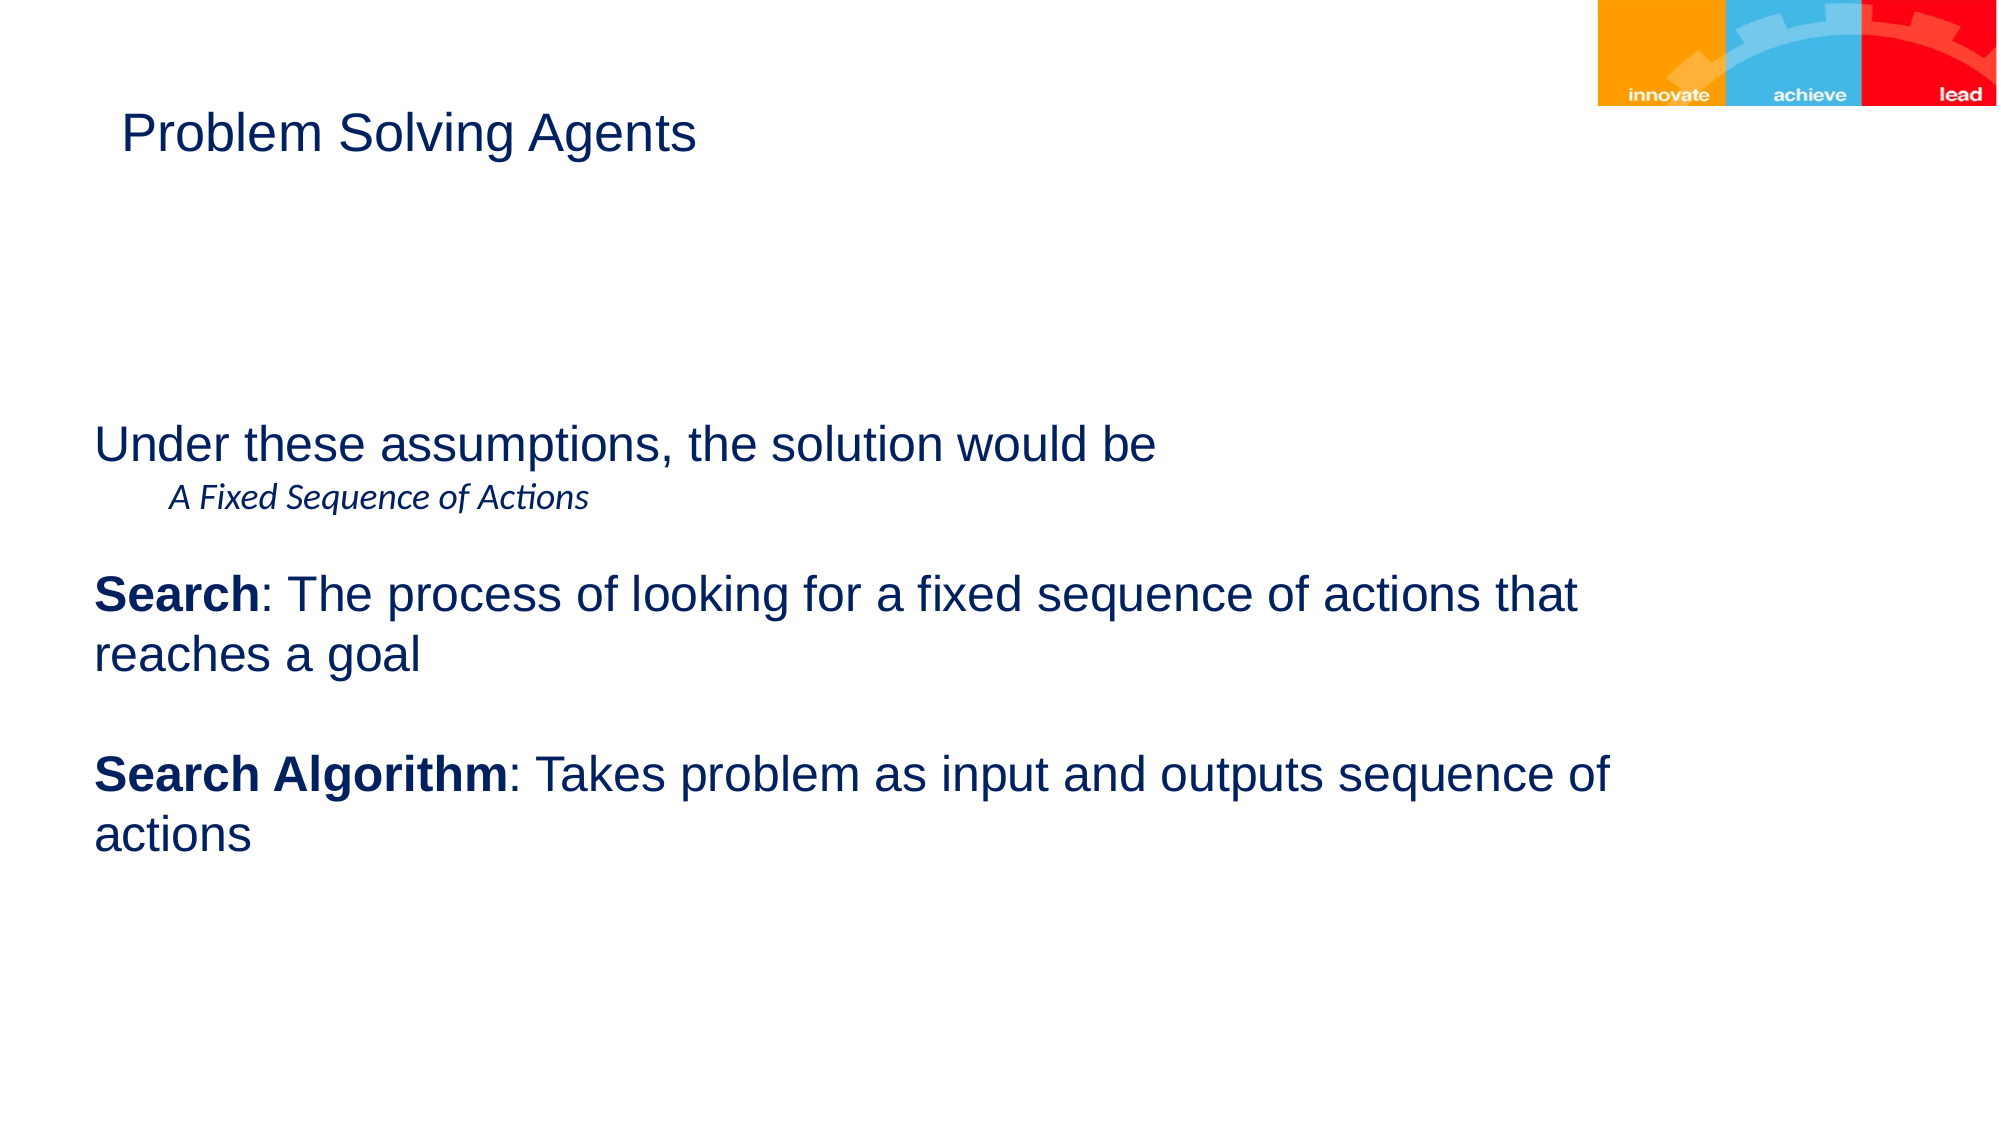

# Problem Solving Agents
Under these assumptions, the solution would be
A Fixed Sequence of Actions

Search: The process of looking for a fixed sequence of actions that reaches a goal

Search Algorithm: Takes problem as input and outputs sequence of actions